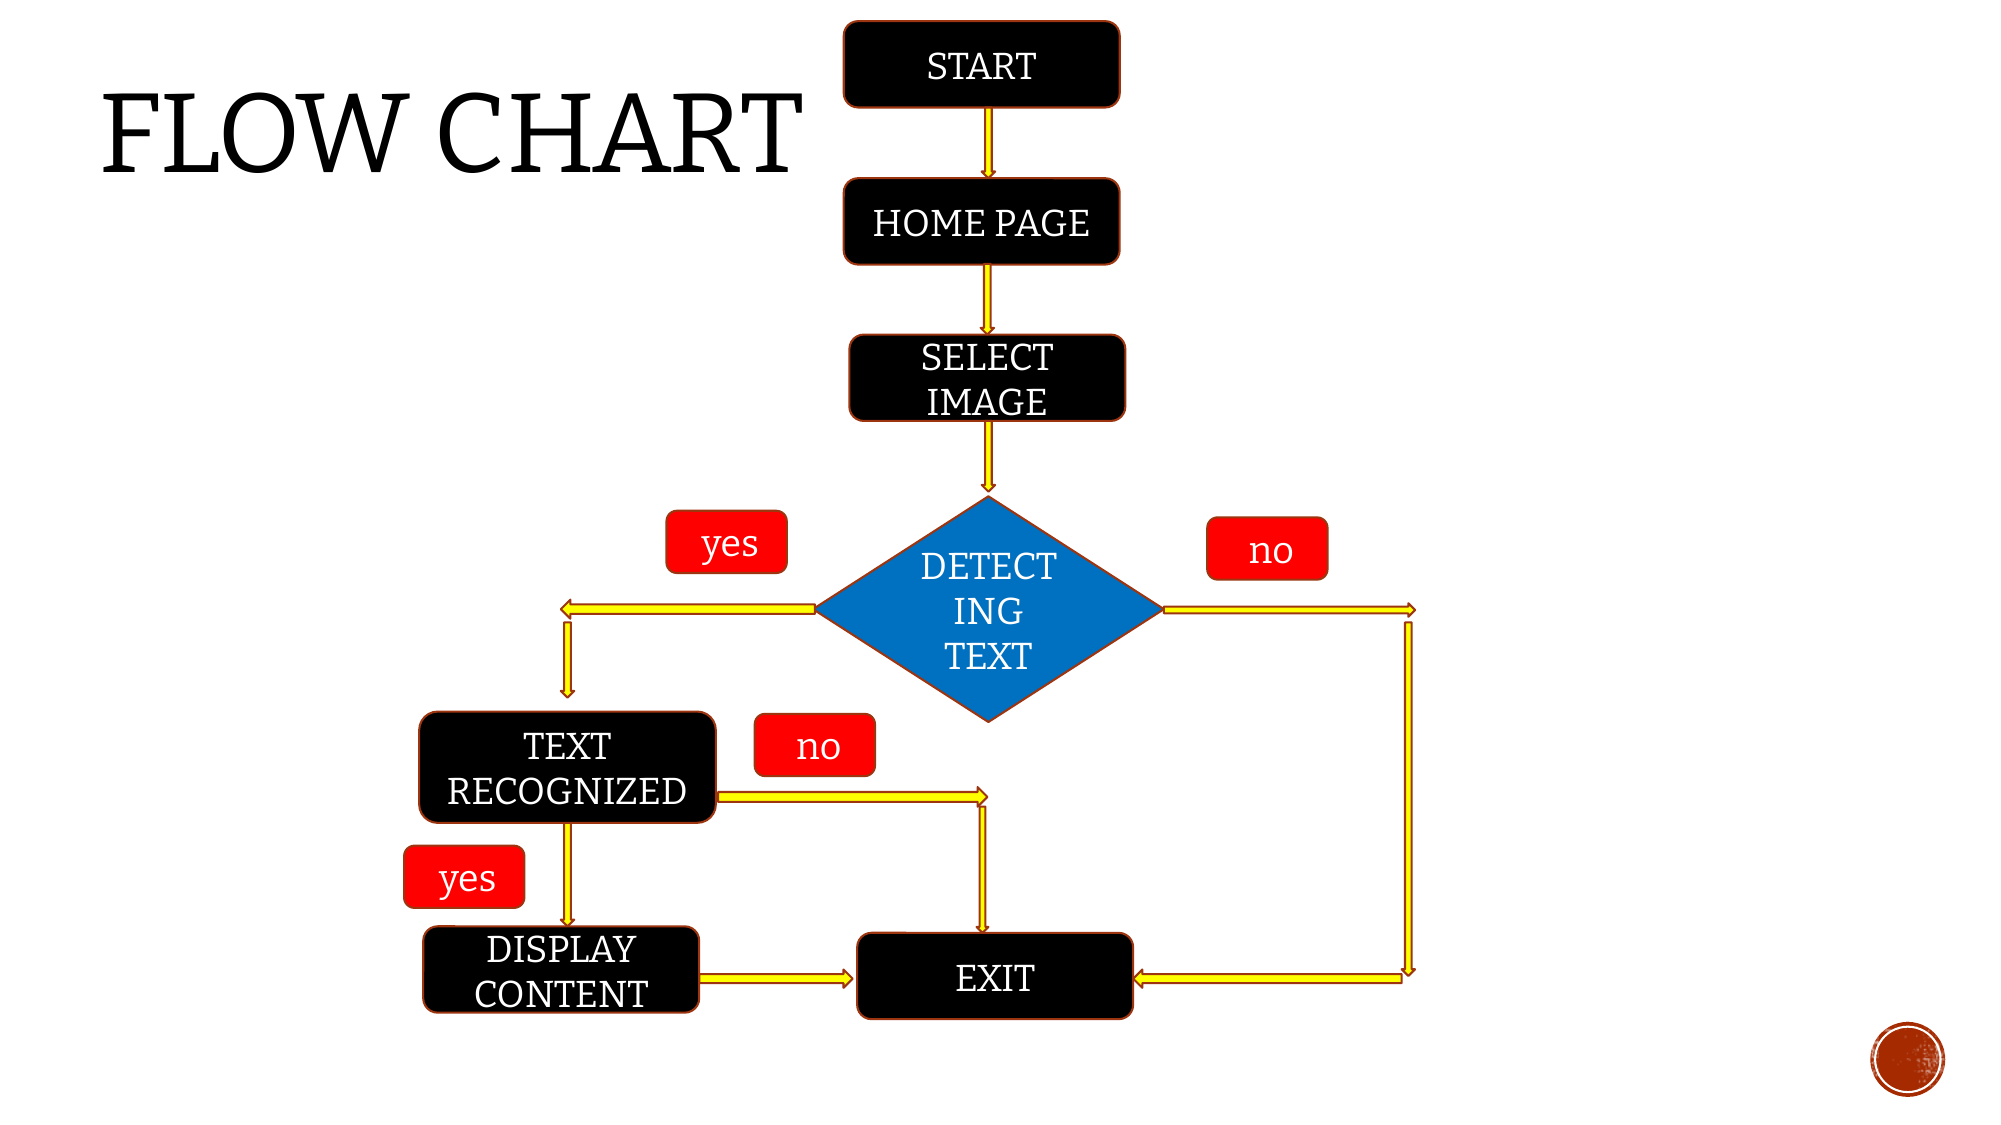

# Flow chart
START

HOME PAGE

SELECT IMAGE

DETECTING TEXT
 yes
 no

TEXT RECOGNIZED
 no

 yes
DISPLAY CONTENT
EXIT